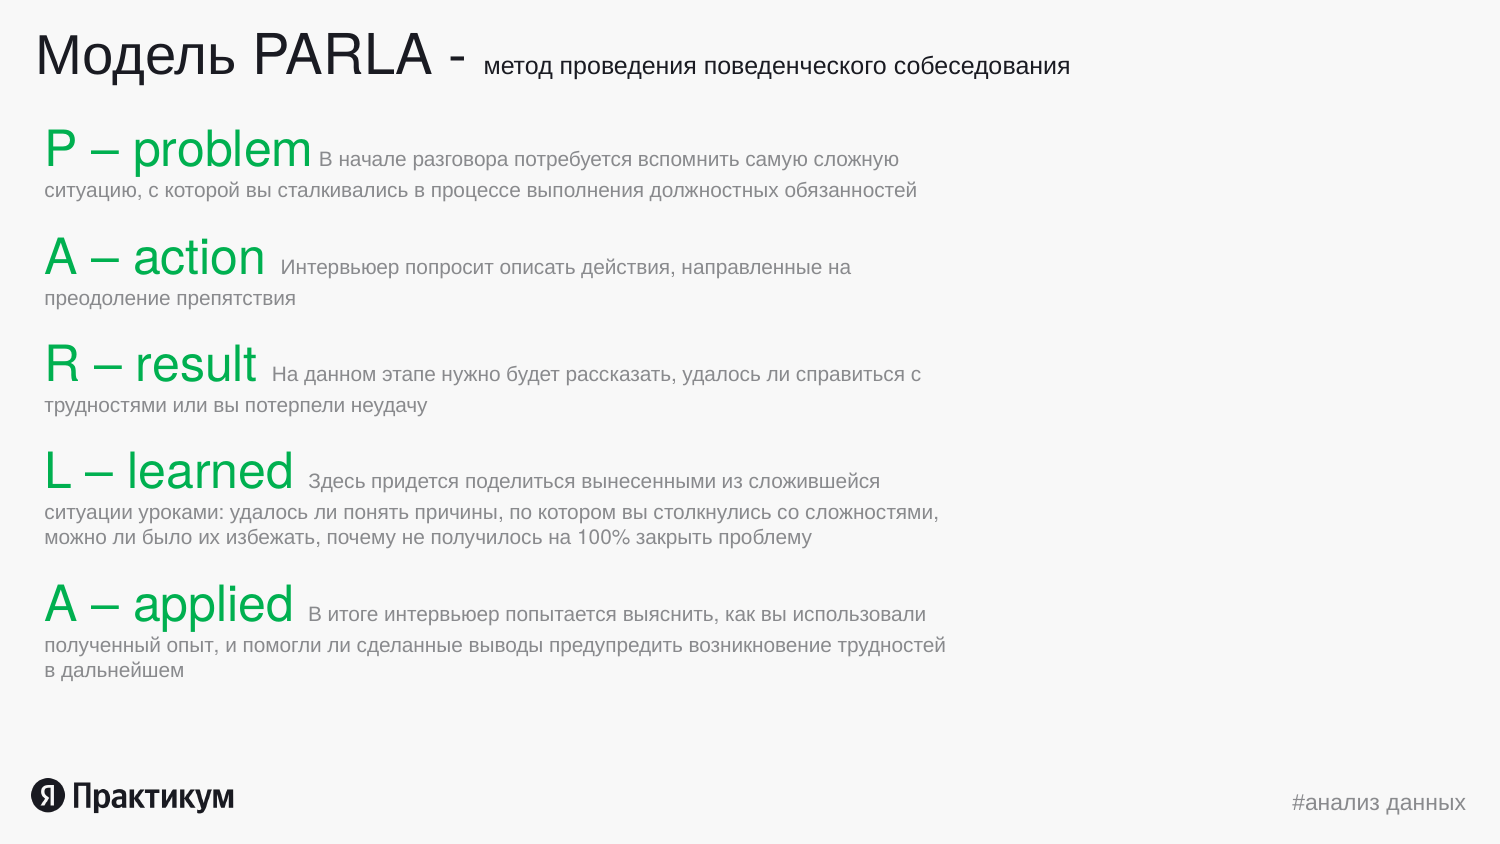

# Модель PARLA - метод проведения поведенческого собеседования
P – problem В начале разговора потребуется вспомнить самую сложную ситуацию, с которой вы сталкивались в процессе выполнения должностных обязанностей

A – action Интервьюер попросит описать действия, направленные на преодоление препятствия

R – result На данном этапе нужно будет рассказать, удалось ли справиться с трудностями или вы потерпели неудачу

L – learned Здесь придется поделиться вынесенными из сложившейся ситуации уроками: удалось ли понять причины, по котором вы столкнулись со сложностями, можно ли было их избежать, почему не получилось на 100% закрыть проблему

A – applied В итоге интервьюер попытается выяснить, как вы использовали полученный опыт, и помогли ли сделанные выводы предупредить возникновение трудностей в дальнейшем